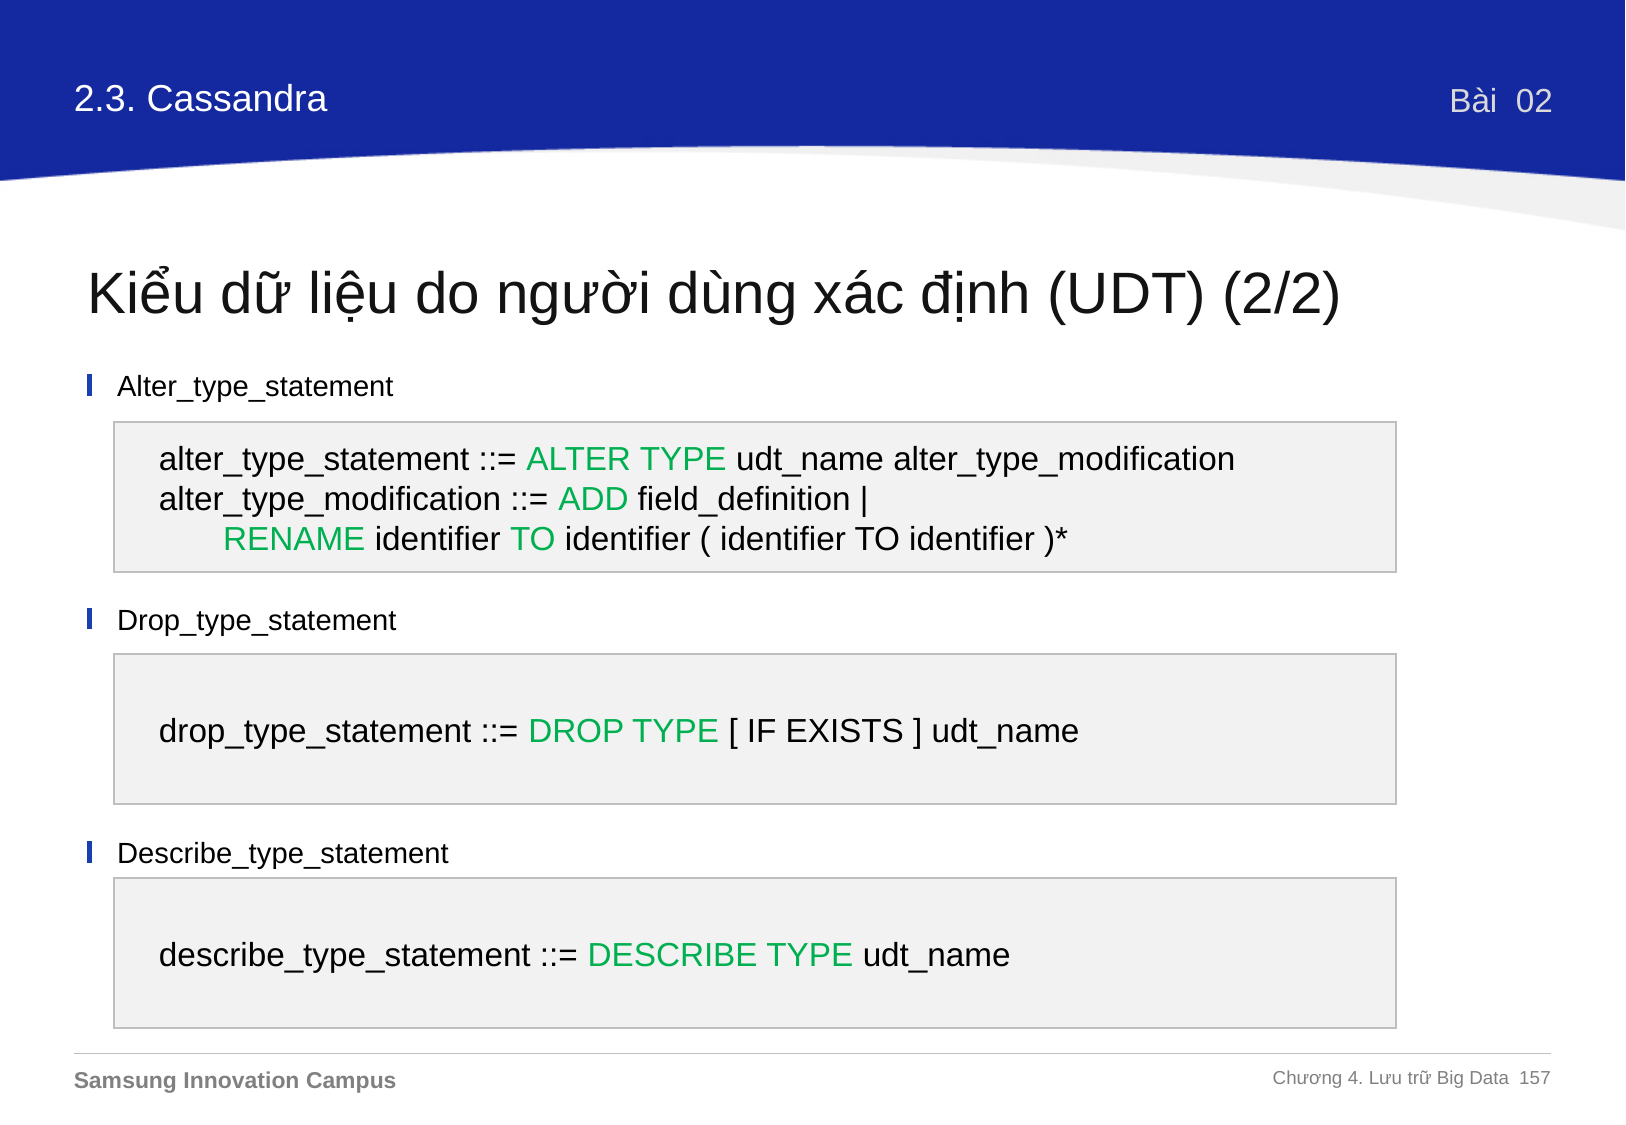

2.3. Cassandra
Bài  02

Kiểu dữ liệu do người dùng xác định (UDT) (2/2)
Alter_type_statement

Drop_type_statement

Describe_type_statement

alter_type_statement ::= ALTER TYPE udt_name alter_type_modification
alter_type_modification ::= ADD field_definition |
	RENAME identifier TO identifier ( identifier TO identifier )*
drop_type_statement ::= DROP TYPE [ IF EXISTS ] udt_name
describe_type_statement ::= DESCRIBE TYPE udt_name